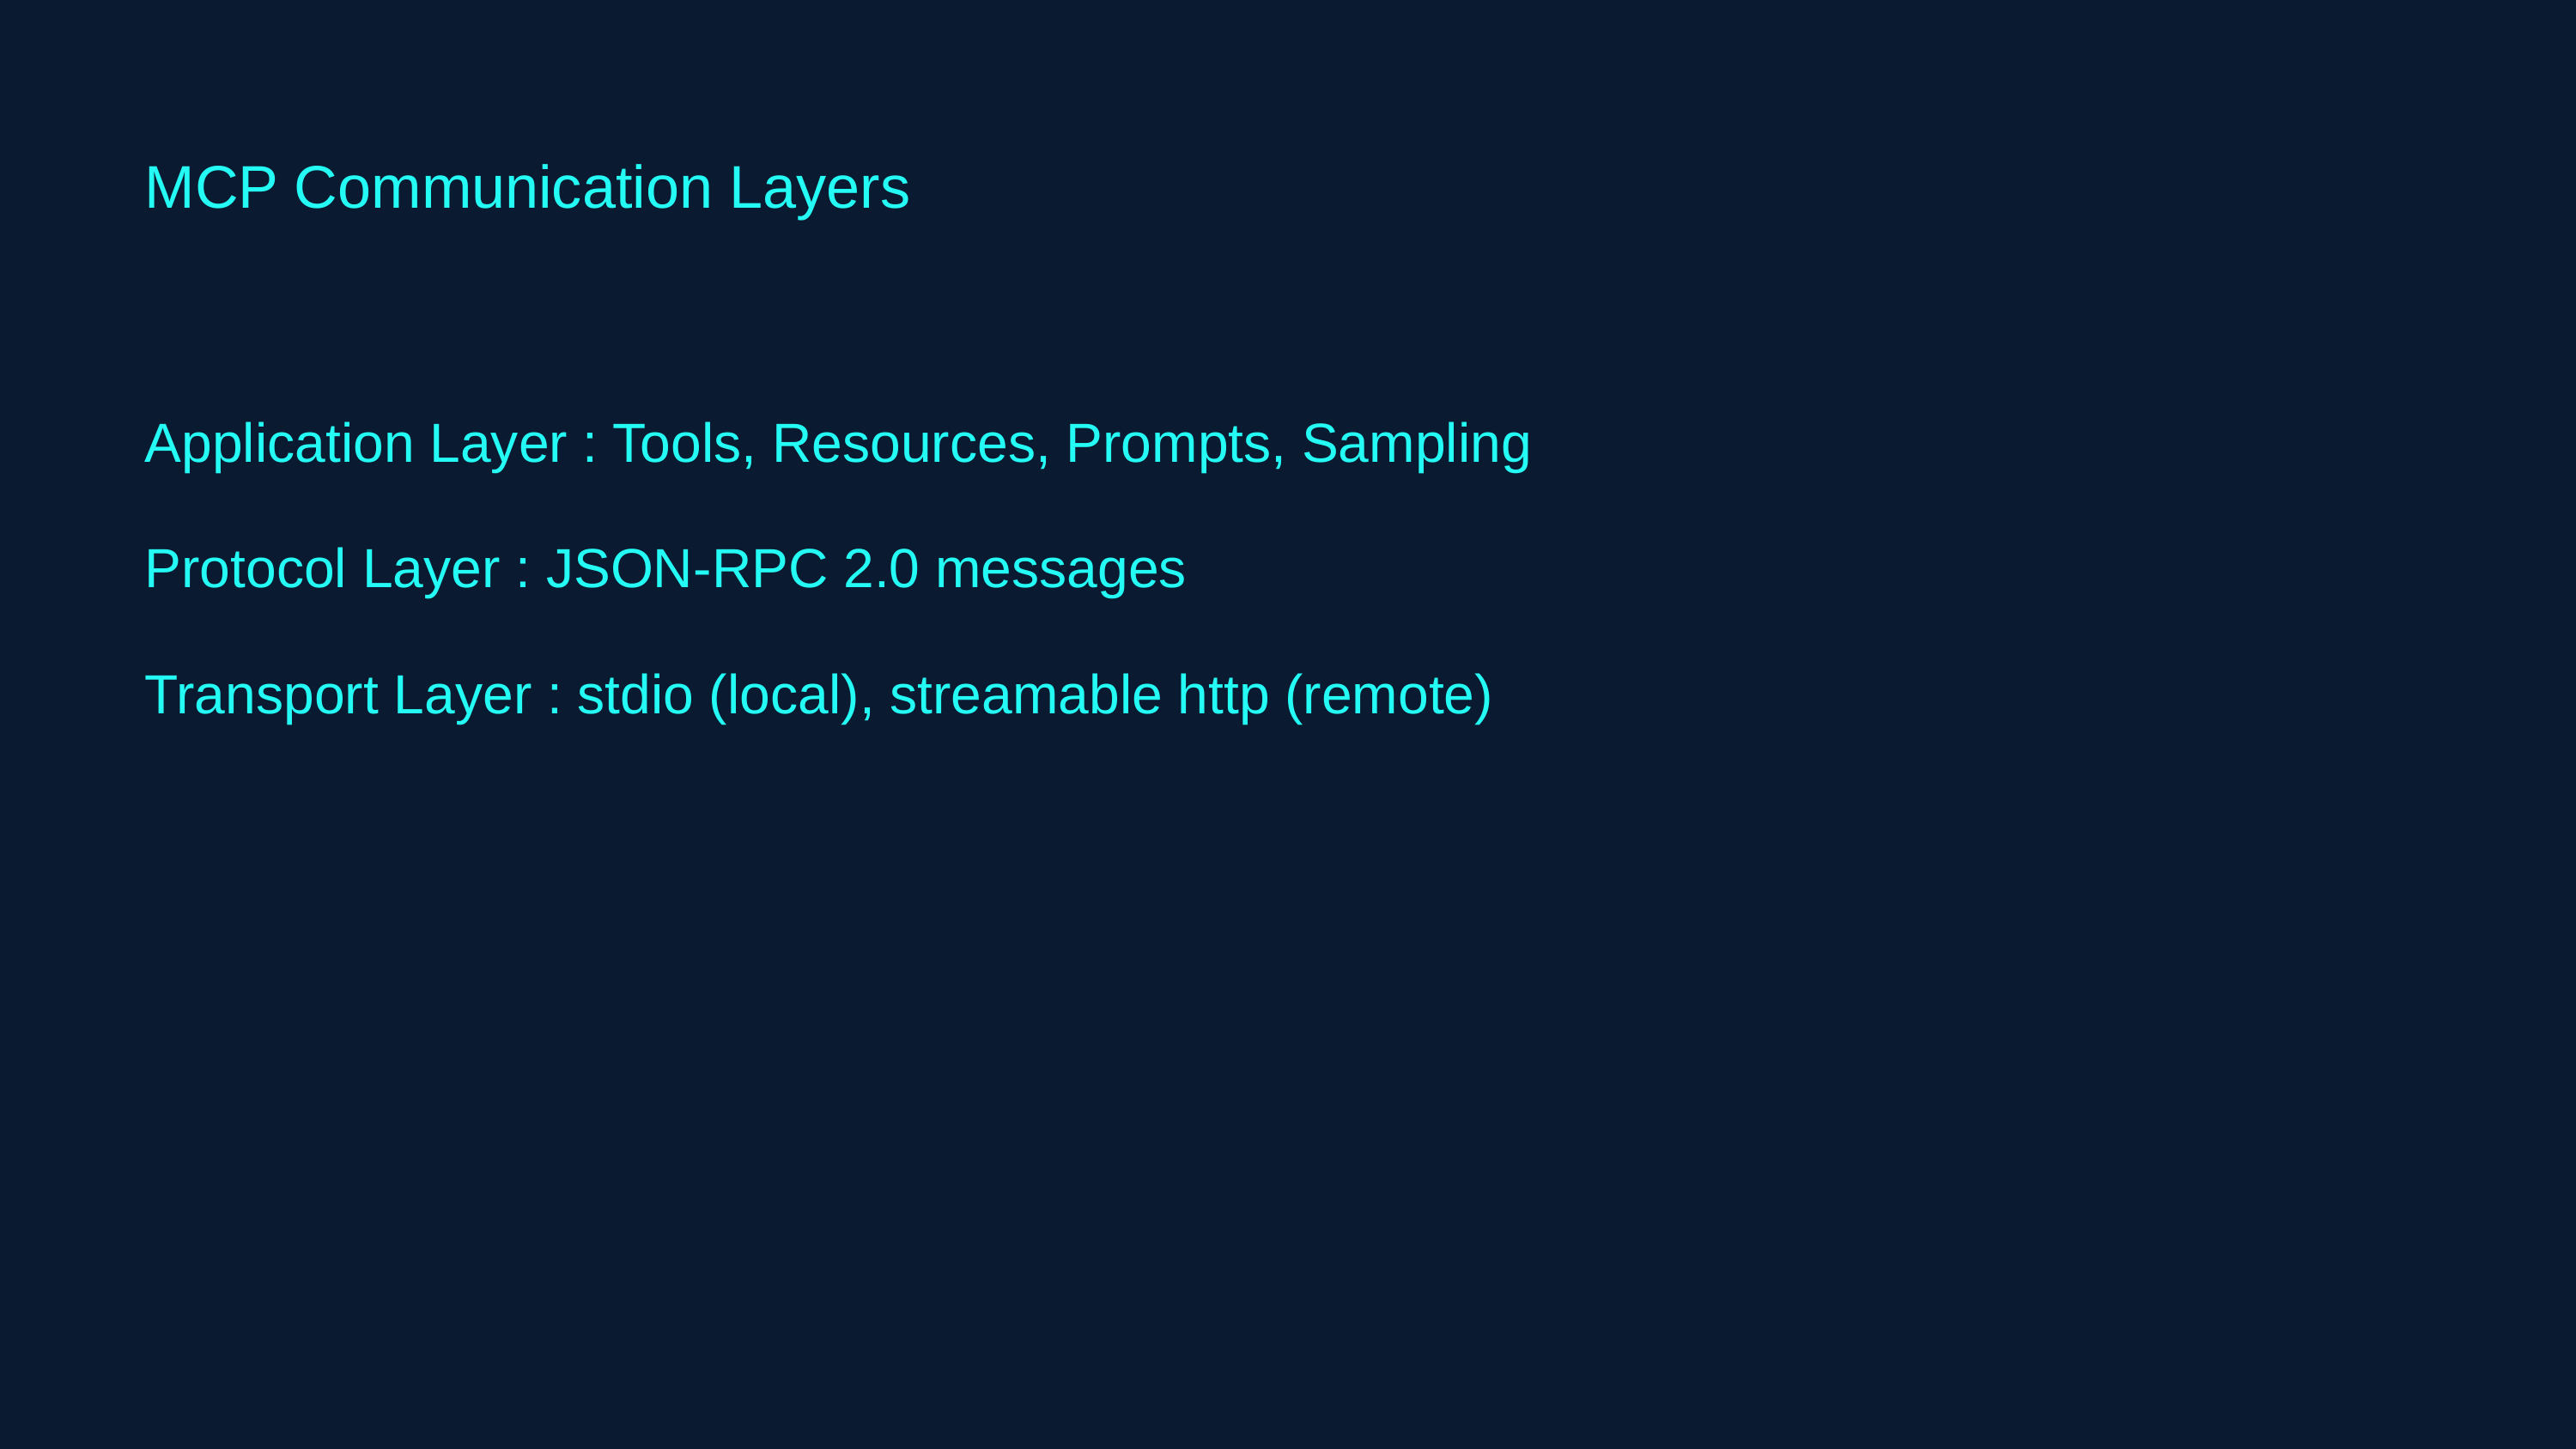

MCP Communication Layers
Application Layer : Tools, Resources, Prompts, Sampling
Protocol Layer : JSON-RPC 2.0 messages
Transport Layer : stdio (local), streamable http (remote)